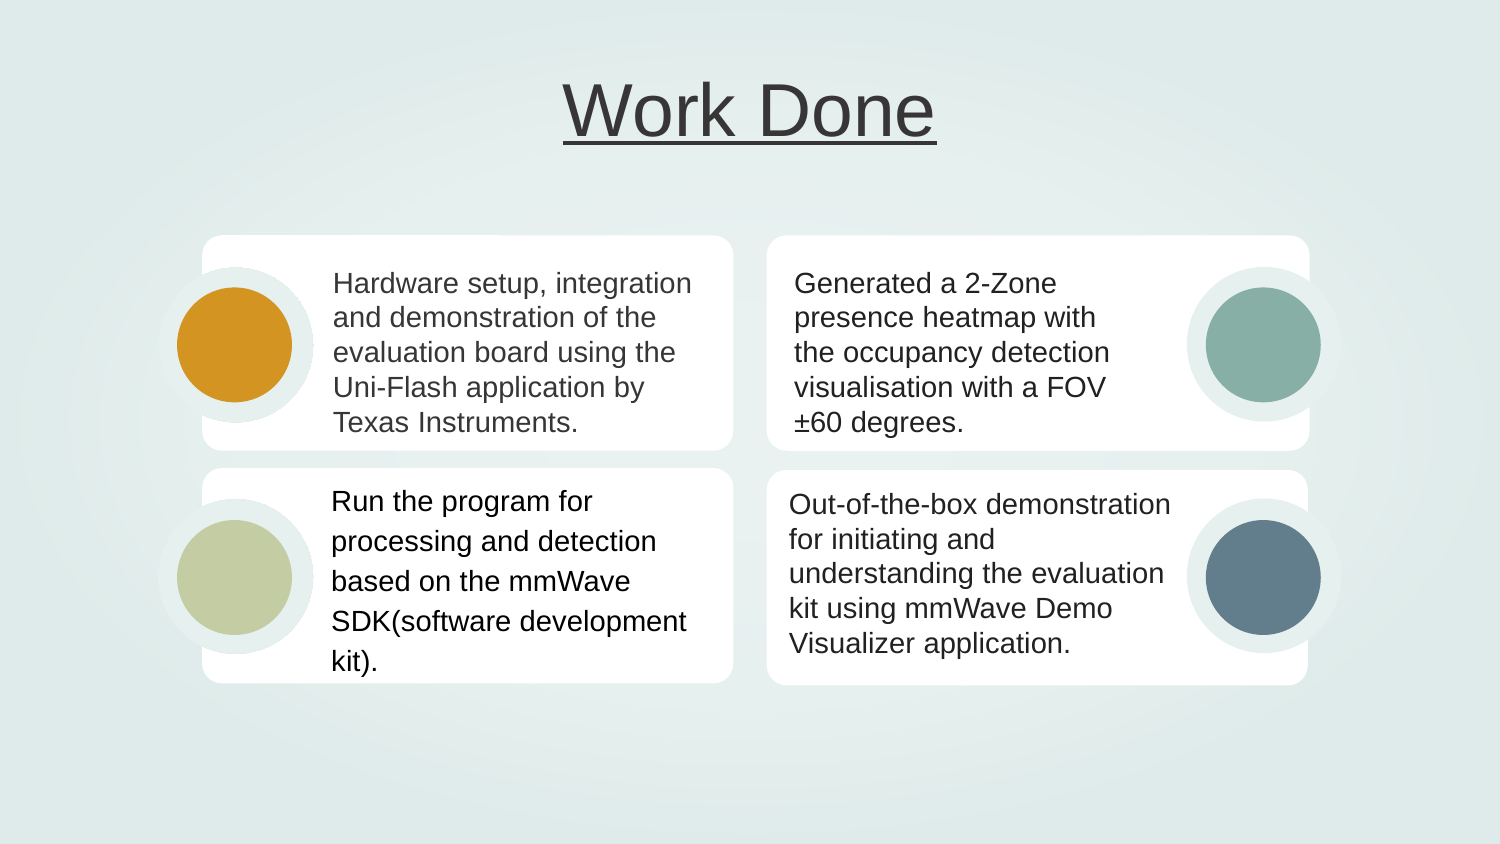

Work Done

Hardware setup, integration and demonstration of the evaluation board using the Uni-Flash application by Texas Instruments.
Generated a 2-Zone presence heatmap with the occupancy detection visualisation with a FOV ±60 degrees.

Run the program for processing and detection based on the mmWave SDK(software development kit).

Out-of-the-box demonstration for initiating and understanding the evaluation kit using mmWave Demo Visualizer application.